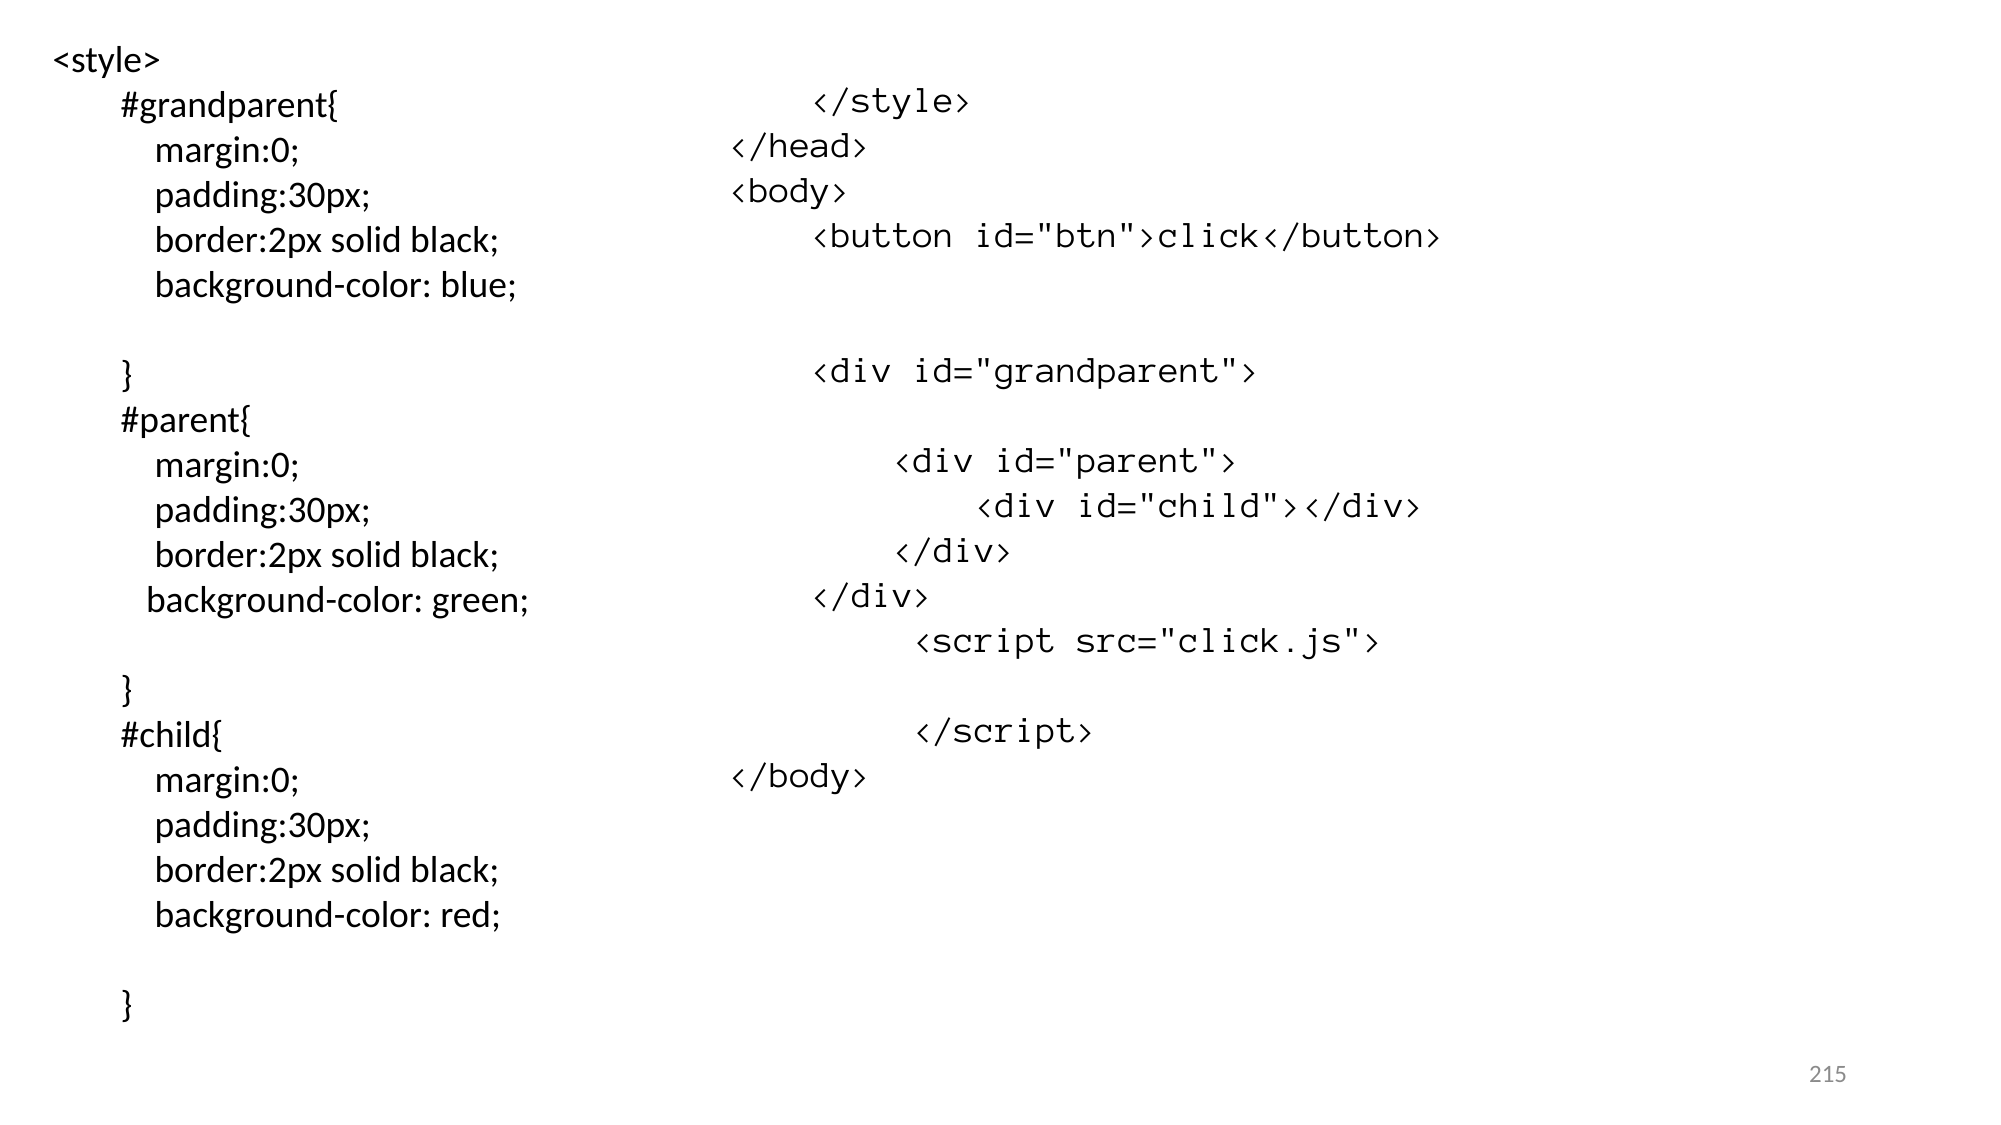

</style>
</head>
<body>
    <button id="btn">click</button>

    <div id="grandparent">

        <div id="parent">
            <div id="child"></div>
        </div>
    </div>
         <script src="click.js">

         </script>
</body>
<style>
        #grandparent{
            margin:0;
            padding:30px;
            border:2px solid black;
            background-color: blue;

        }
        #parent{
            margin:0;
            padding:30px;
            border:2px solid black;
           background-color: green;

        }
        #child{
            margin:0;
            padding:30px;
            border:2px solid black;
            background-color: red;

        }
215